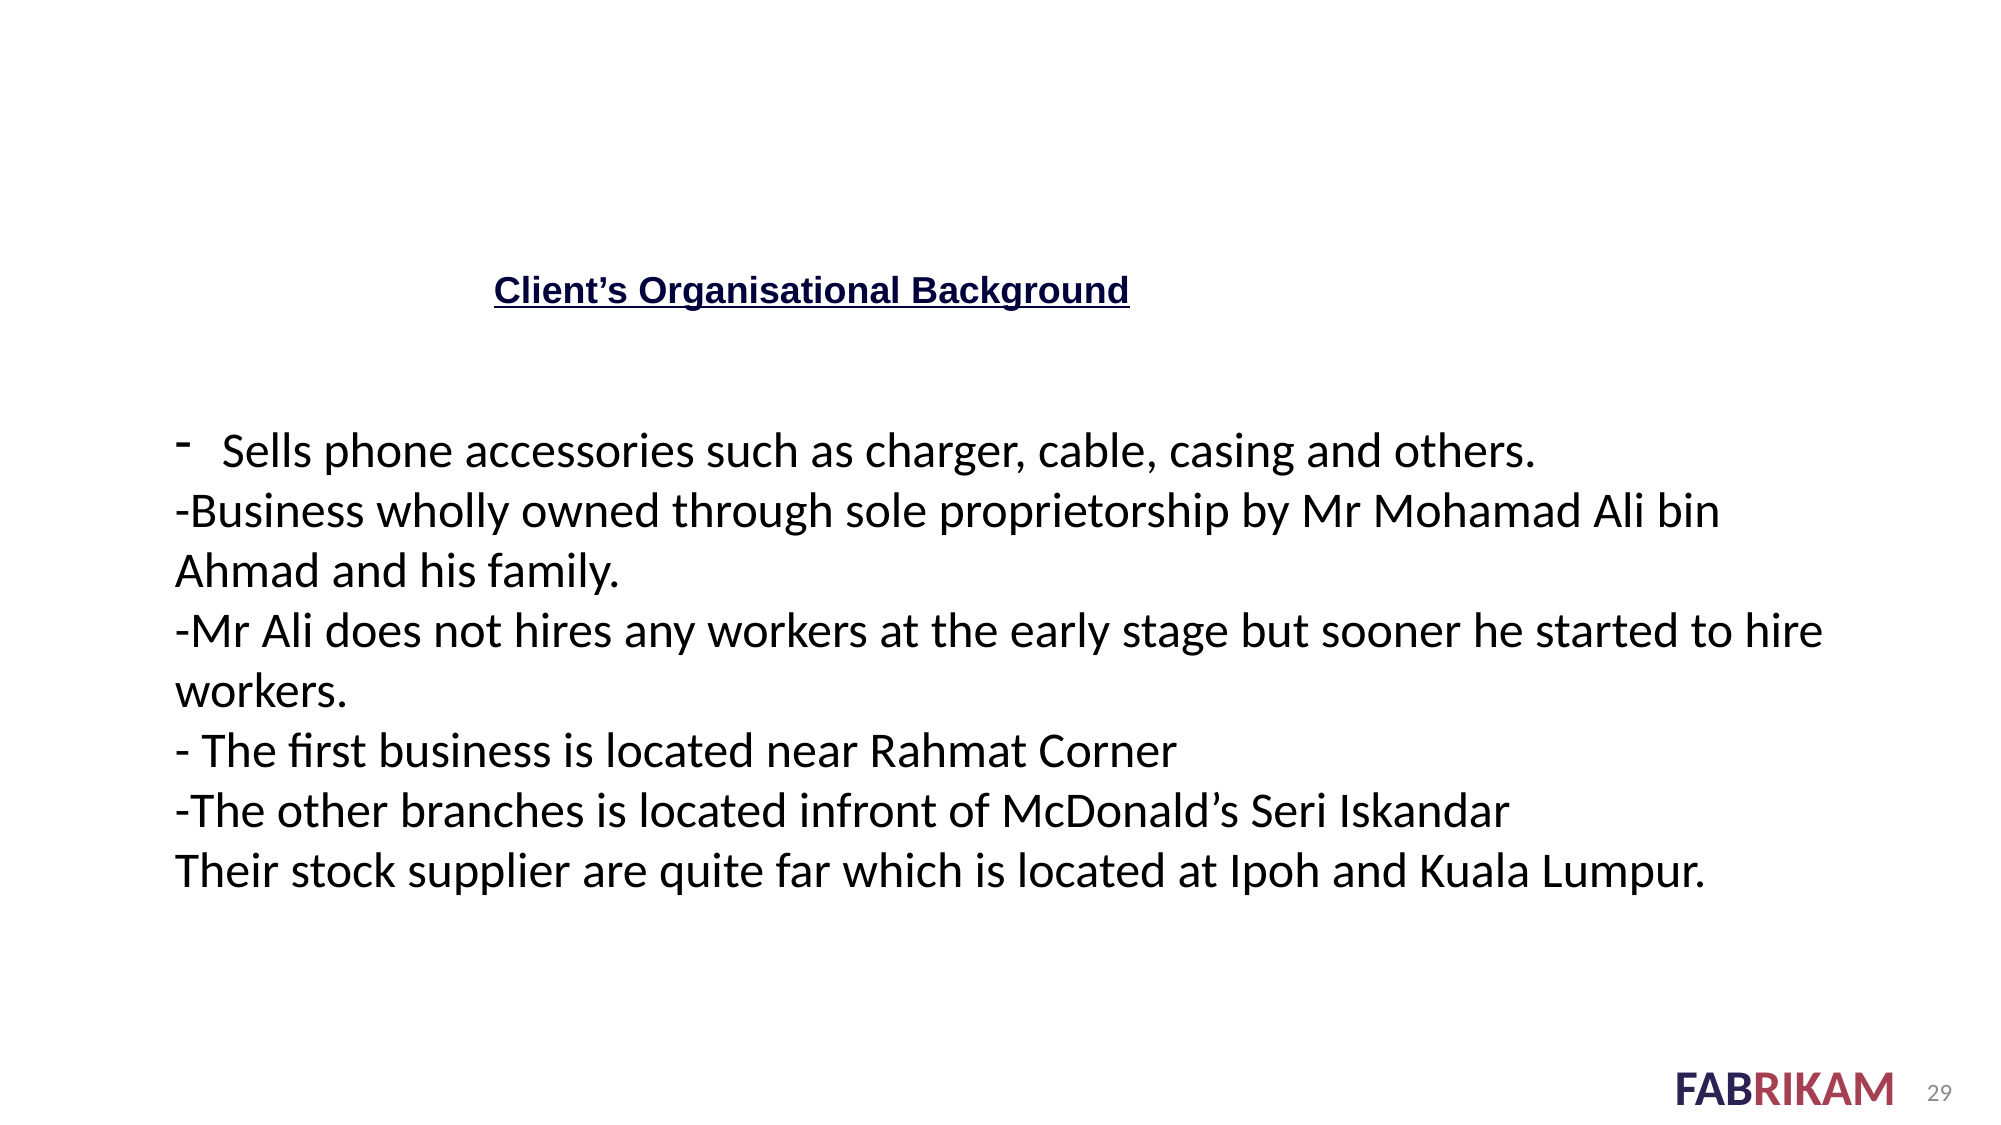

Client’s Organisational Background

Sells phone accessories such as charger, cable, casing and others.
-Business wholly owned through sole proprietorship by Mr Mohamad Ali bin Ahmad and his family.
-Mr Ali does not hires any workers at the early stage but sooner he started to hire workers.
- The first business is located near Rahmat Corner
-The other branches is located infront of McDonald’s Seri Iskandar
Their stock supplier are quite far which is located at Ipoh and Kuala Lumpur.

29